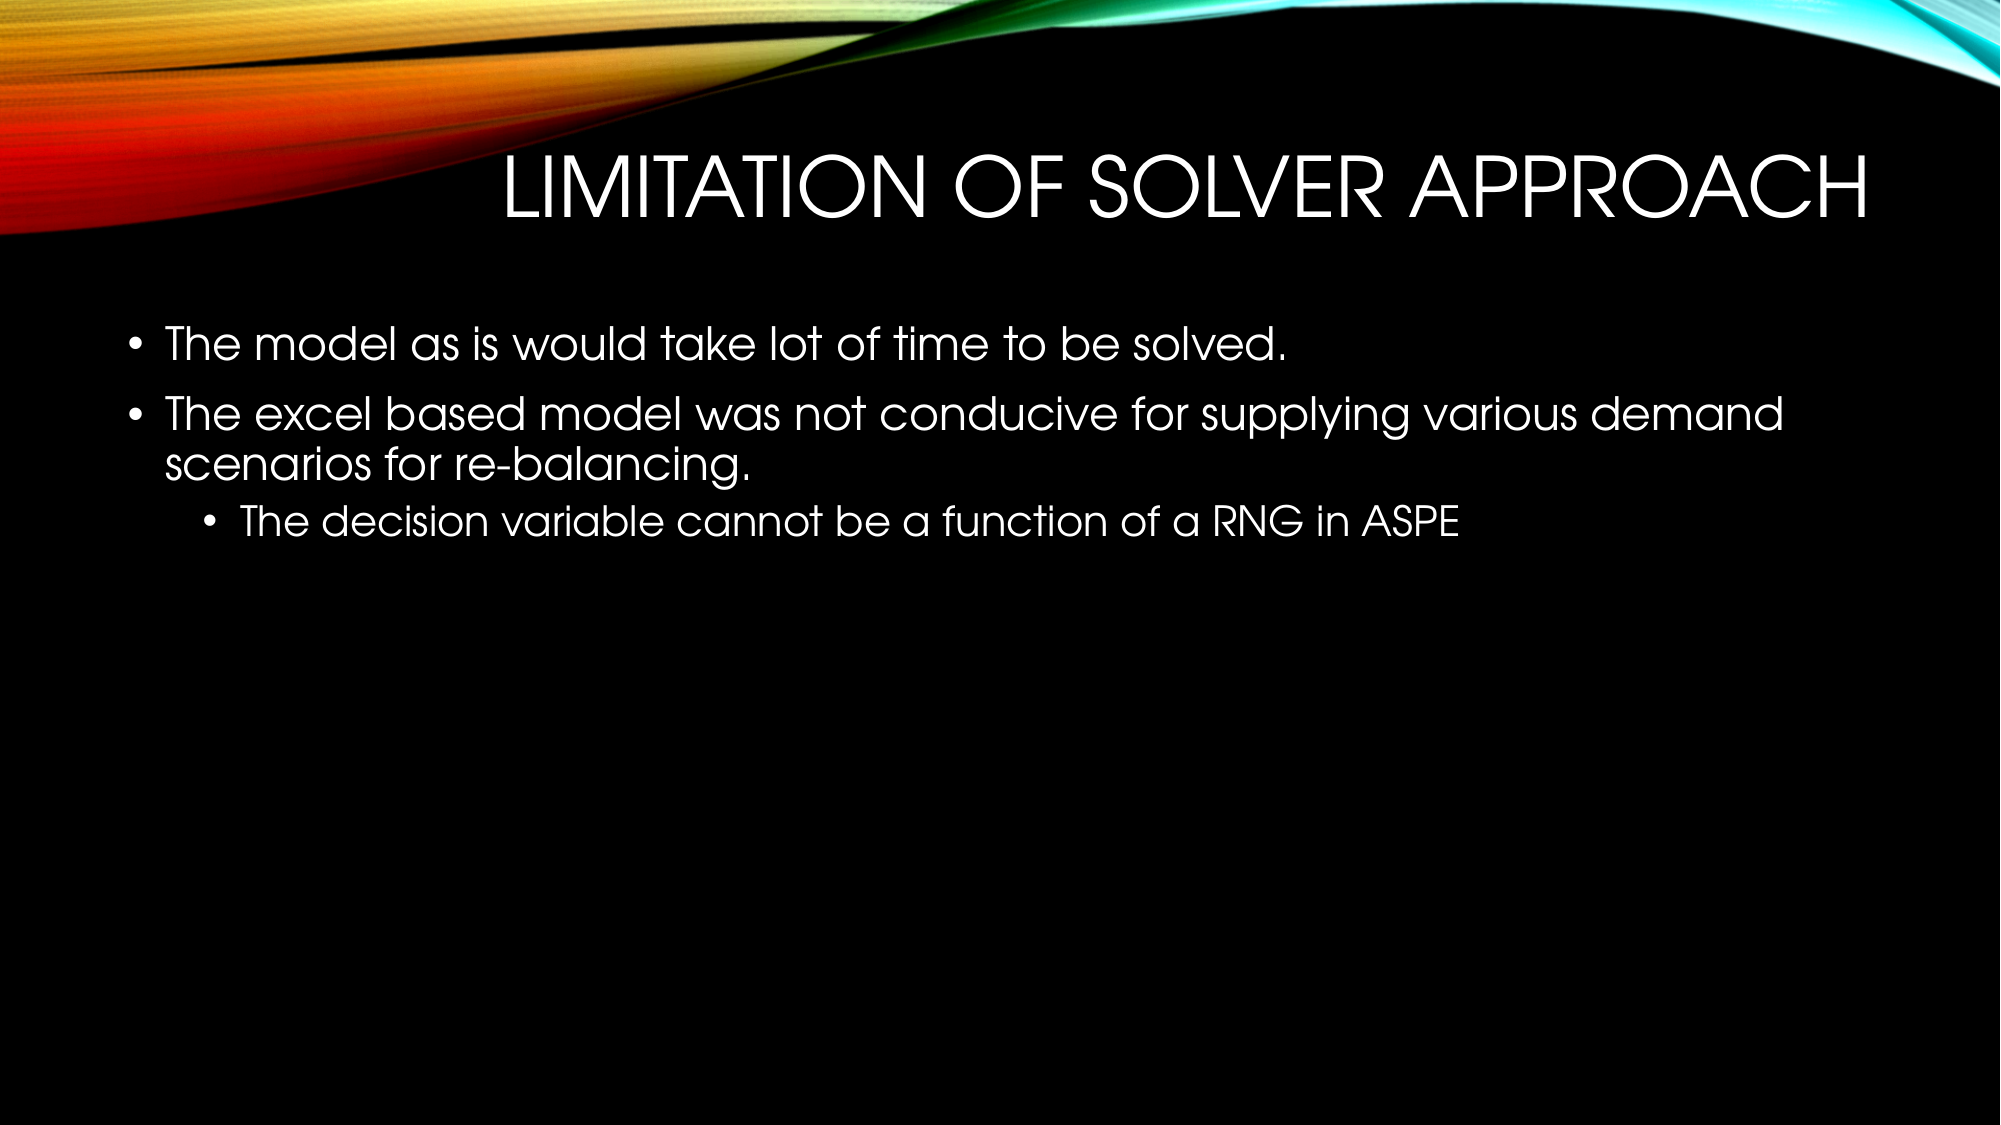

# Limitation of solver approach
The model as is would take lot of time to be solved.
The excel based model was not conducive for supplying various demand scenarios for re-balancing.
The decision variable cannot be a function of a RNG in ASPE